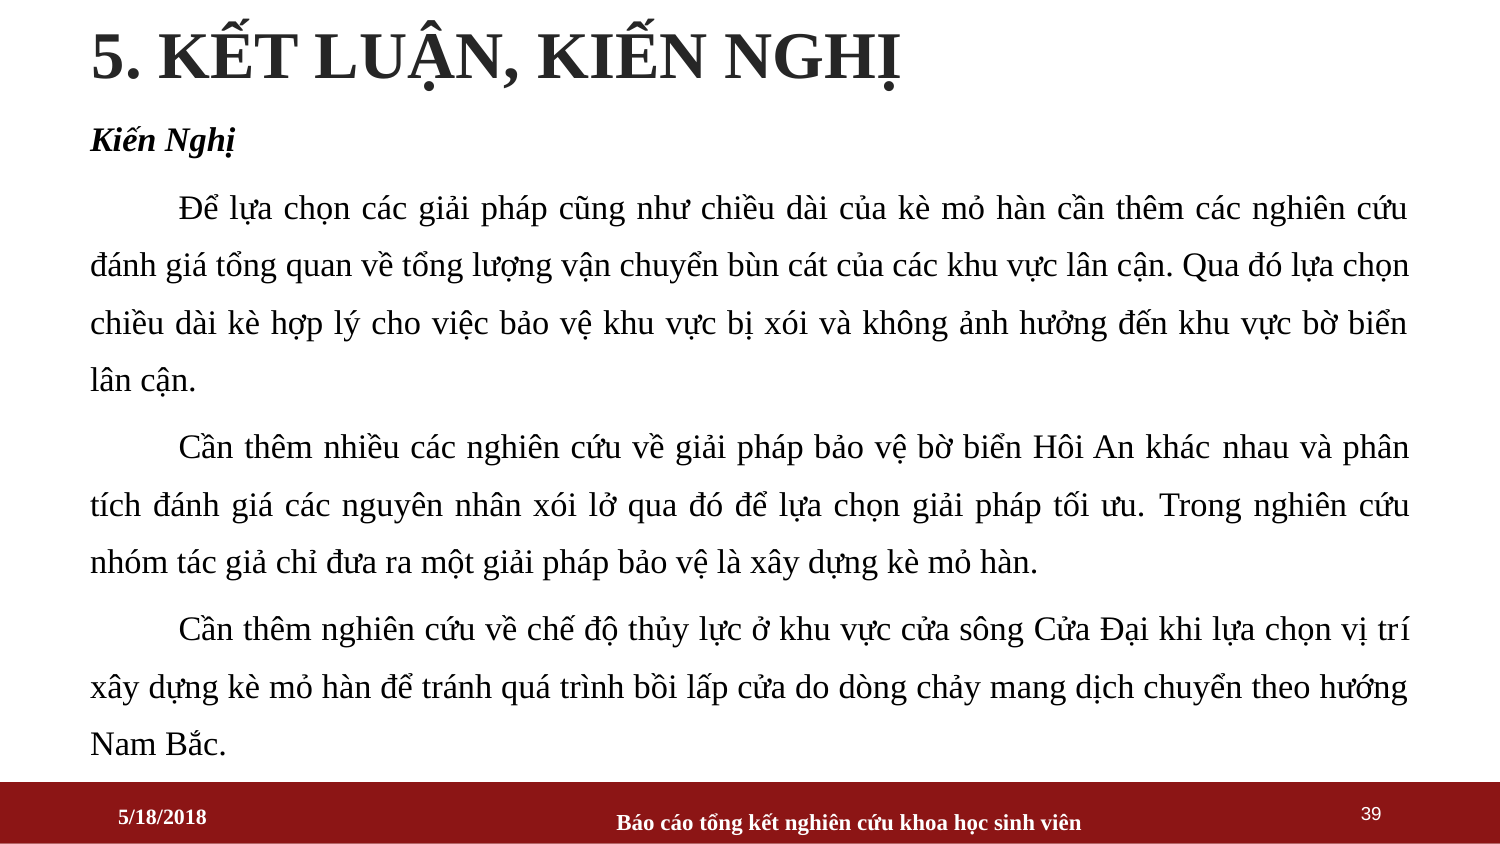

# 5. KẾT LUẬN, KIẾN NGHỊ
Kiến Nghị
	Để lựa chọn các giải pháp cũng như chiều dài của kè mỏ hàn cần thêm các nghiên cứu đánh giá tổng quan về tổng lượng vận chuyển bùn cát của các khu vực lân cận. Qua đó lựa chọn chiều dài kè hợp lý cho việc bảo vệ khu vực bị xói và không ảnh hưởng đến khu vực bờ biển lân cận.
	Cần thêm nhiều các nghiên cứu về giải pháp bảo vệ bờ biển Hôi An khác nhau và phân tích đánh giá các nguyên nhân xói lở qua đó để lựa chọn giải pháp tối ưu. Trong nghiên cứu nhóm tác giả chỉ đưa ra một giải pháp bảo vệ là xây dựng kè mỏ hàn.
	Cần thêm nghiên cứu về chế độ thủy lực ở khu vực cửa sông Cửa Đại khi lựa chọn vị trí xây dựng kè mỏ hàn để tránh quá trình bồi lấp cửa do dòng chảy mang dịch chuyển theo hướng Nam Bắc.
39
5/18/2018
Báo cáo tổng kết nghiên cứu khoa học sinh viên